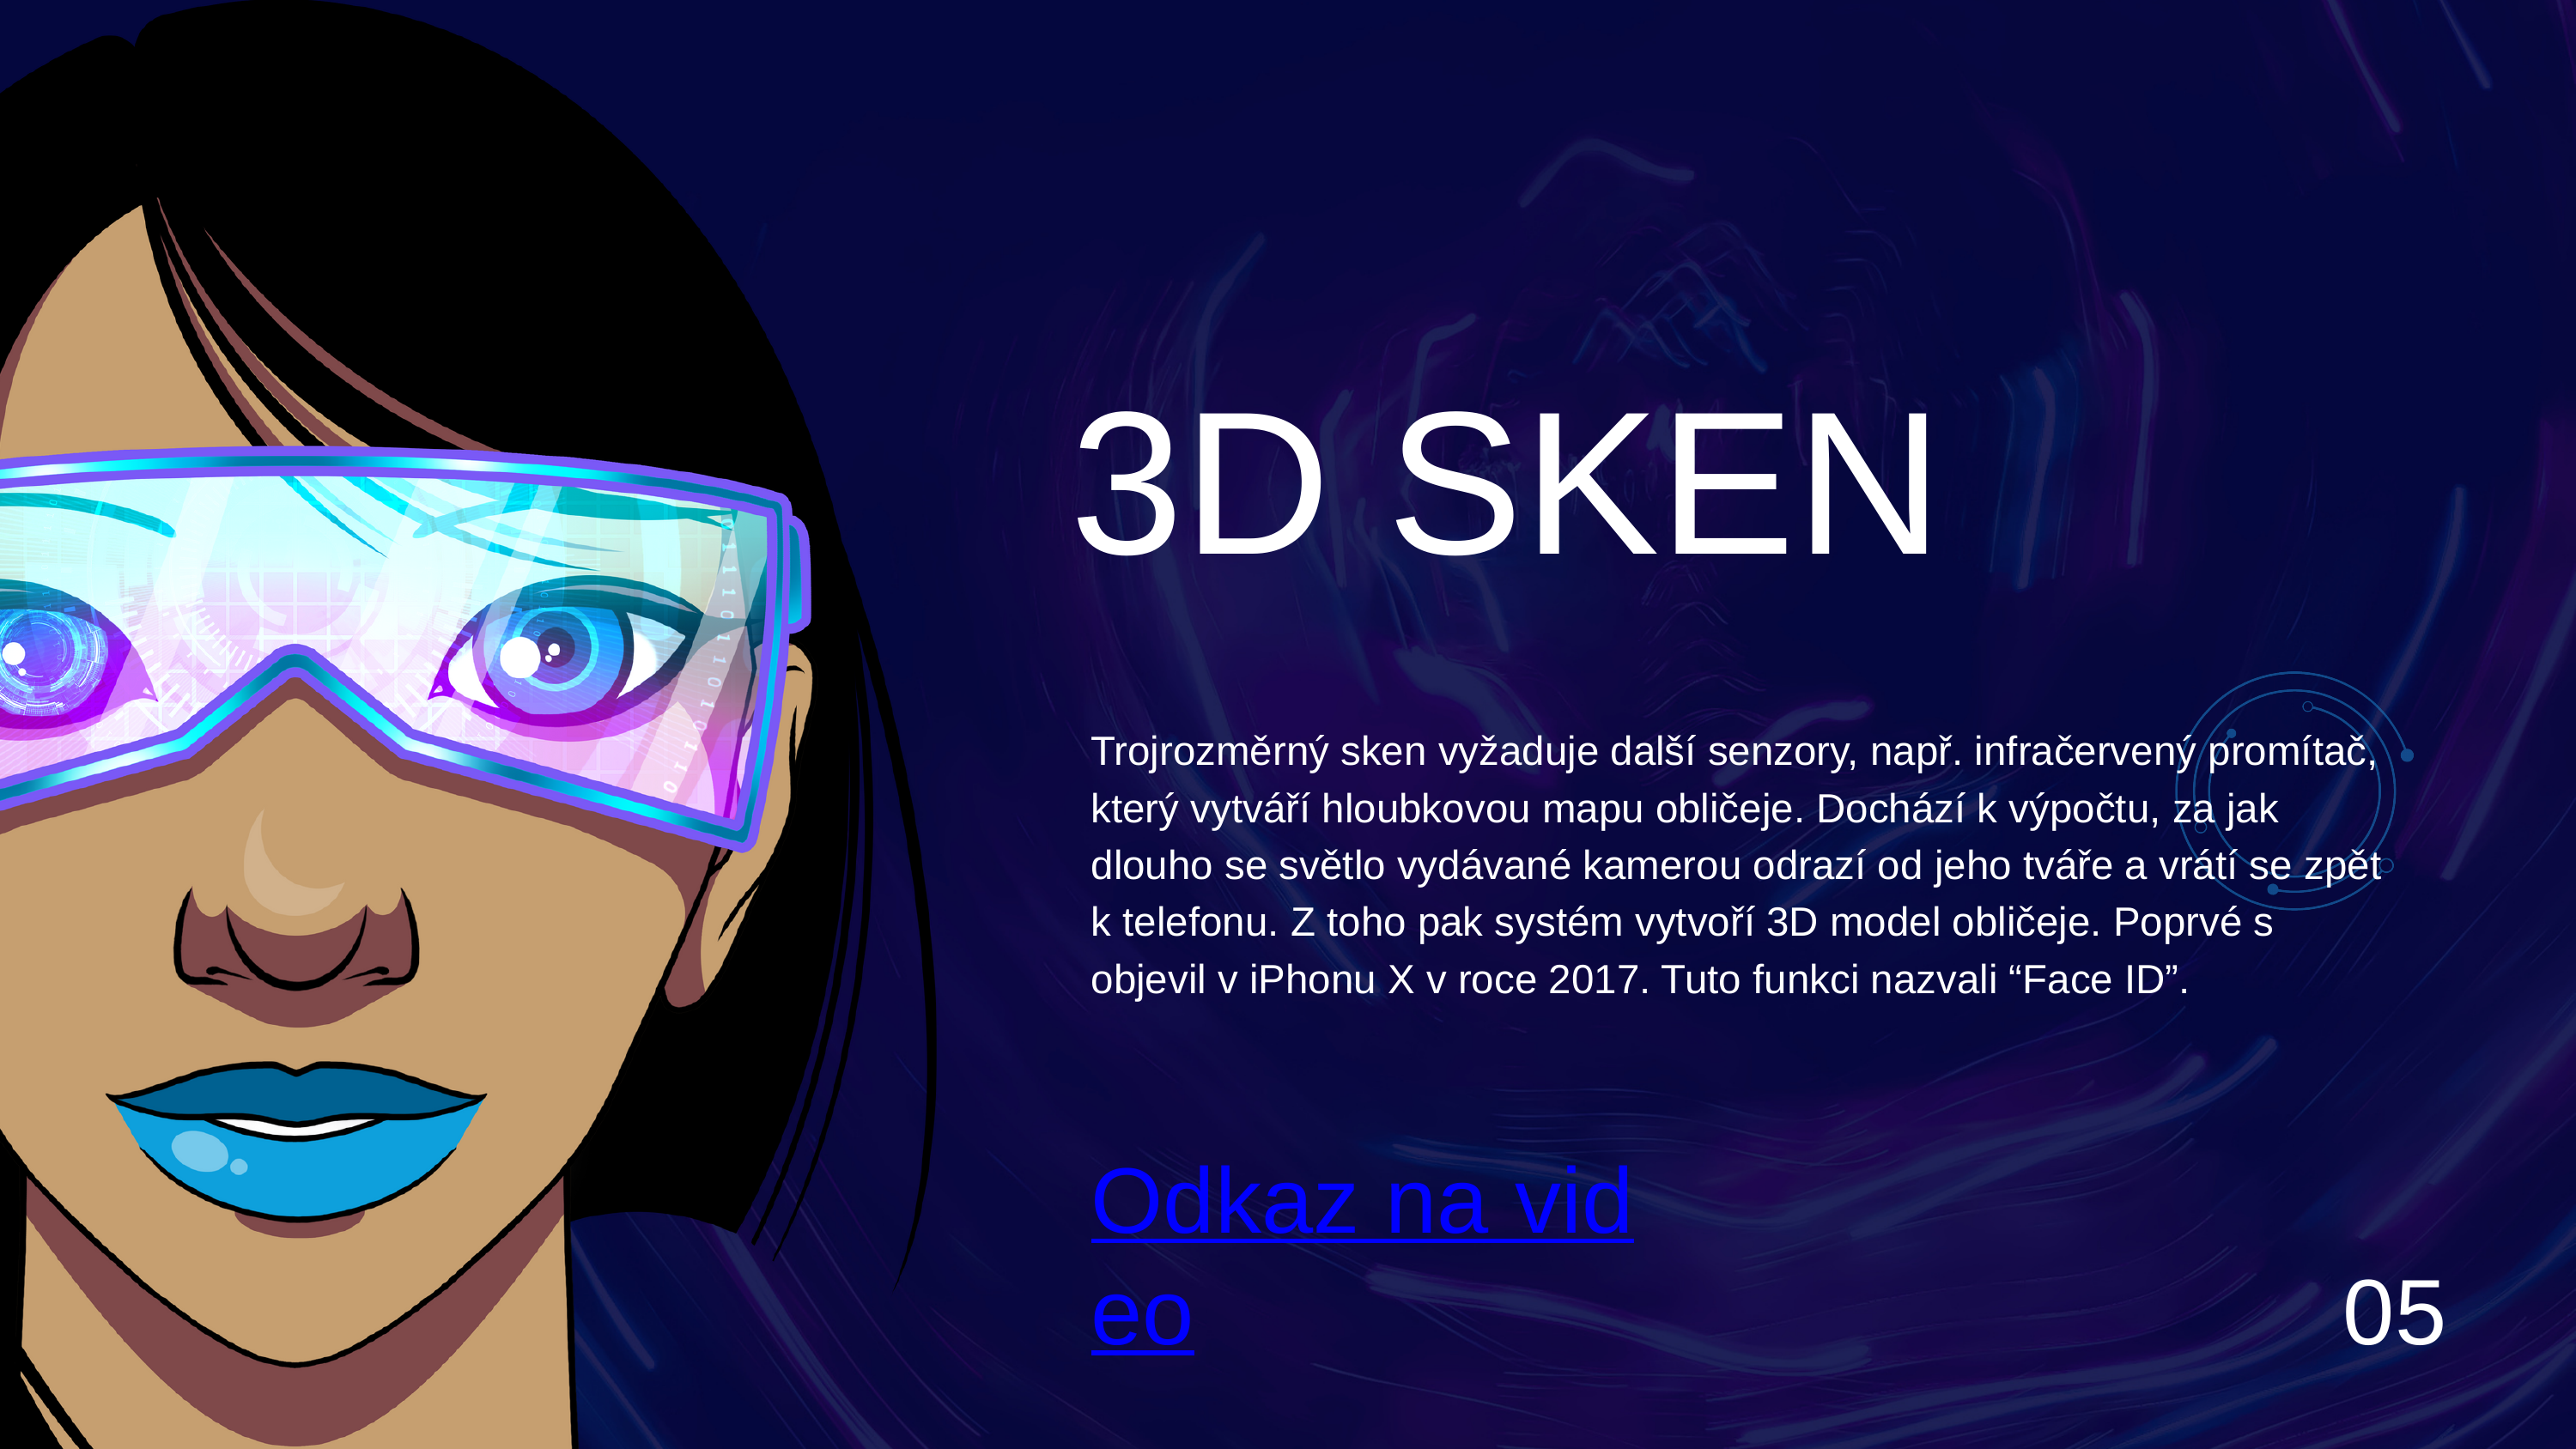

3D SKEN

Trojrozměrný sken vyžaduje další senzory, např. infračervený promítač, který vytváří hloubkovou mapu obličeje. Dochází k výpočtu, za jak dlouho se světlo vydávané kamerou odrazí od jeho tváře a vrátí se zpět k telefonu. Z toho pak systém vytvoří 3D model obličeje. Poprvé s objevil v iPhonu X v roce 2017. Tuto funkci nazvali “Face ID”.
Odkaz na video
05